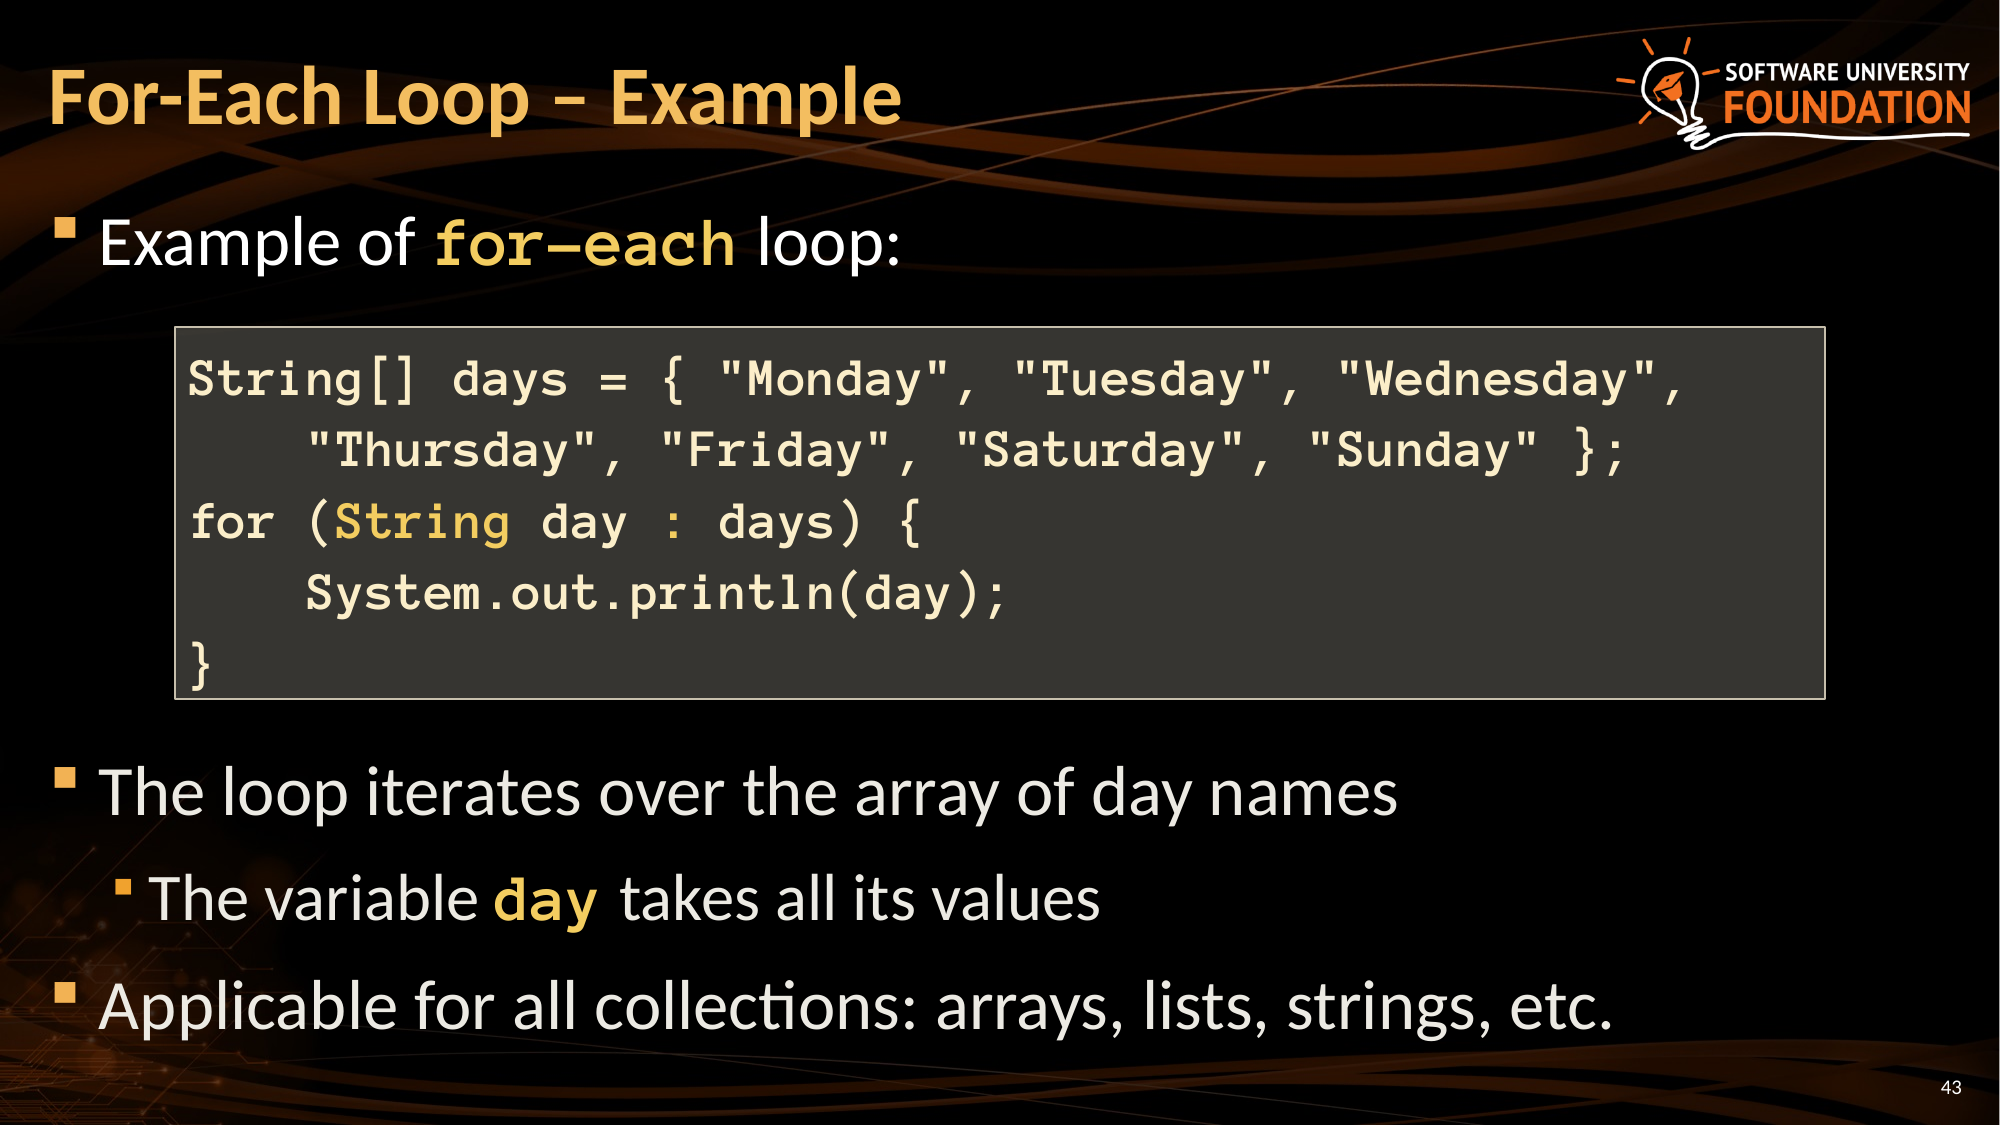

# For-Each Loop – Example
Example of for-each loop:

The loop iterates over the array of day names
The variable day takes all its values
Applicable for all collections: arrays, lists, strings, etc.
String[] days = { "Monday", "Tuesday", "Wednesday",
    "Thursday", "Friday", "Saturday", "Sunday" };
for (String day : days) {
    System.out.println(day);
}
43